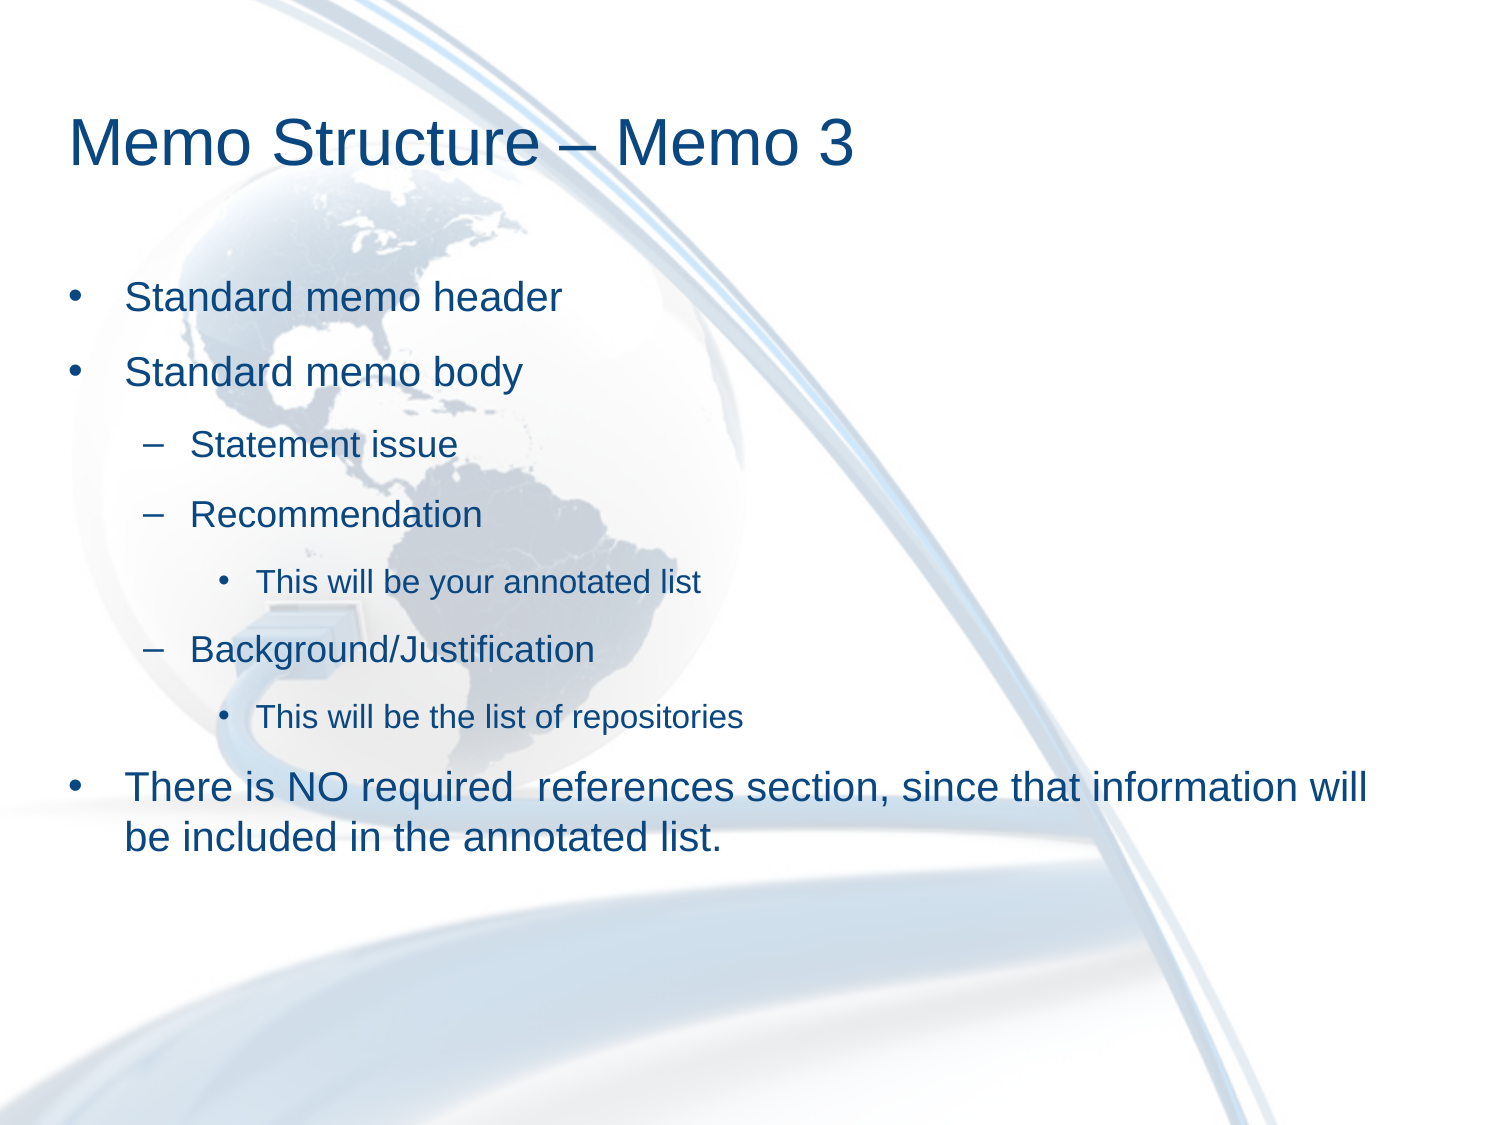

# Memo Structure – Memo 3
Standard memo header
Standard memo body
Statement issue
Recommendation
This will be your annotated list
Background/Justification
This will be the list of repositories
There is NO required  references section, since that information will be included in the annotated list.
48